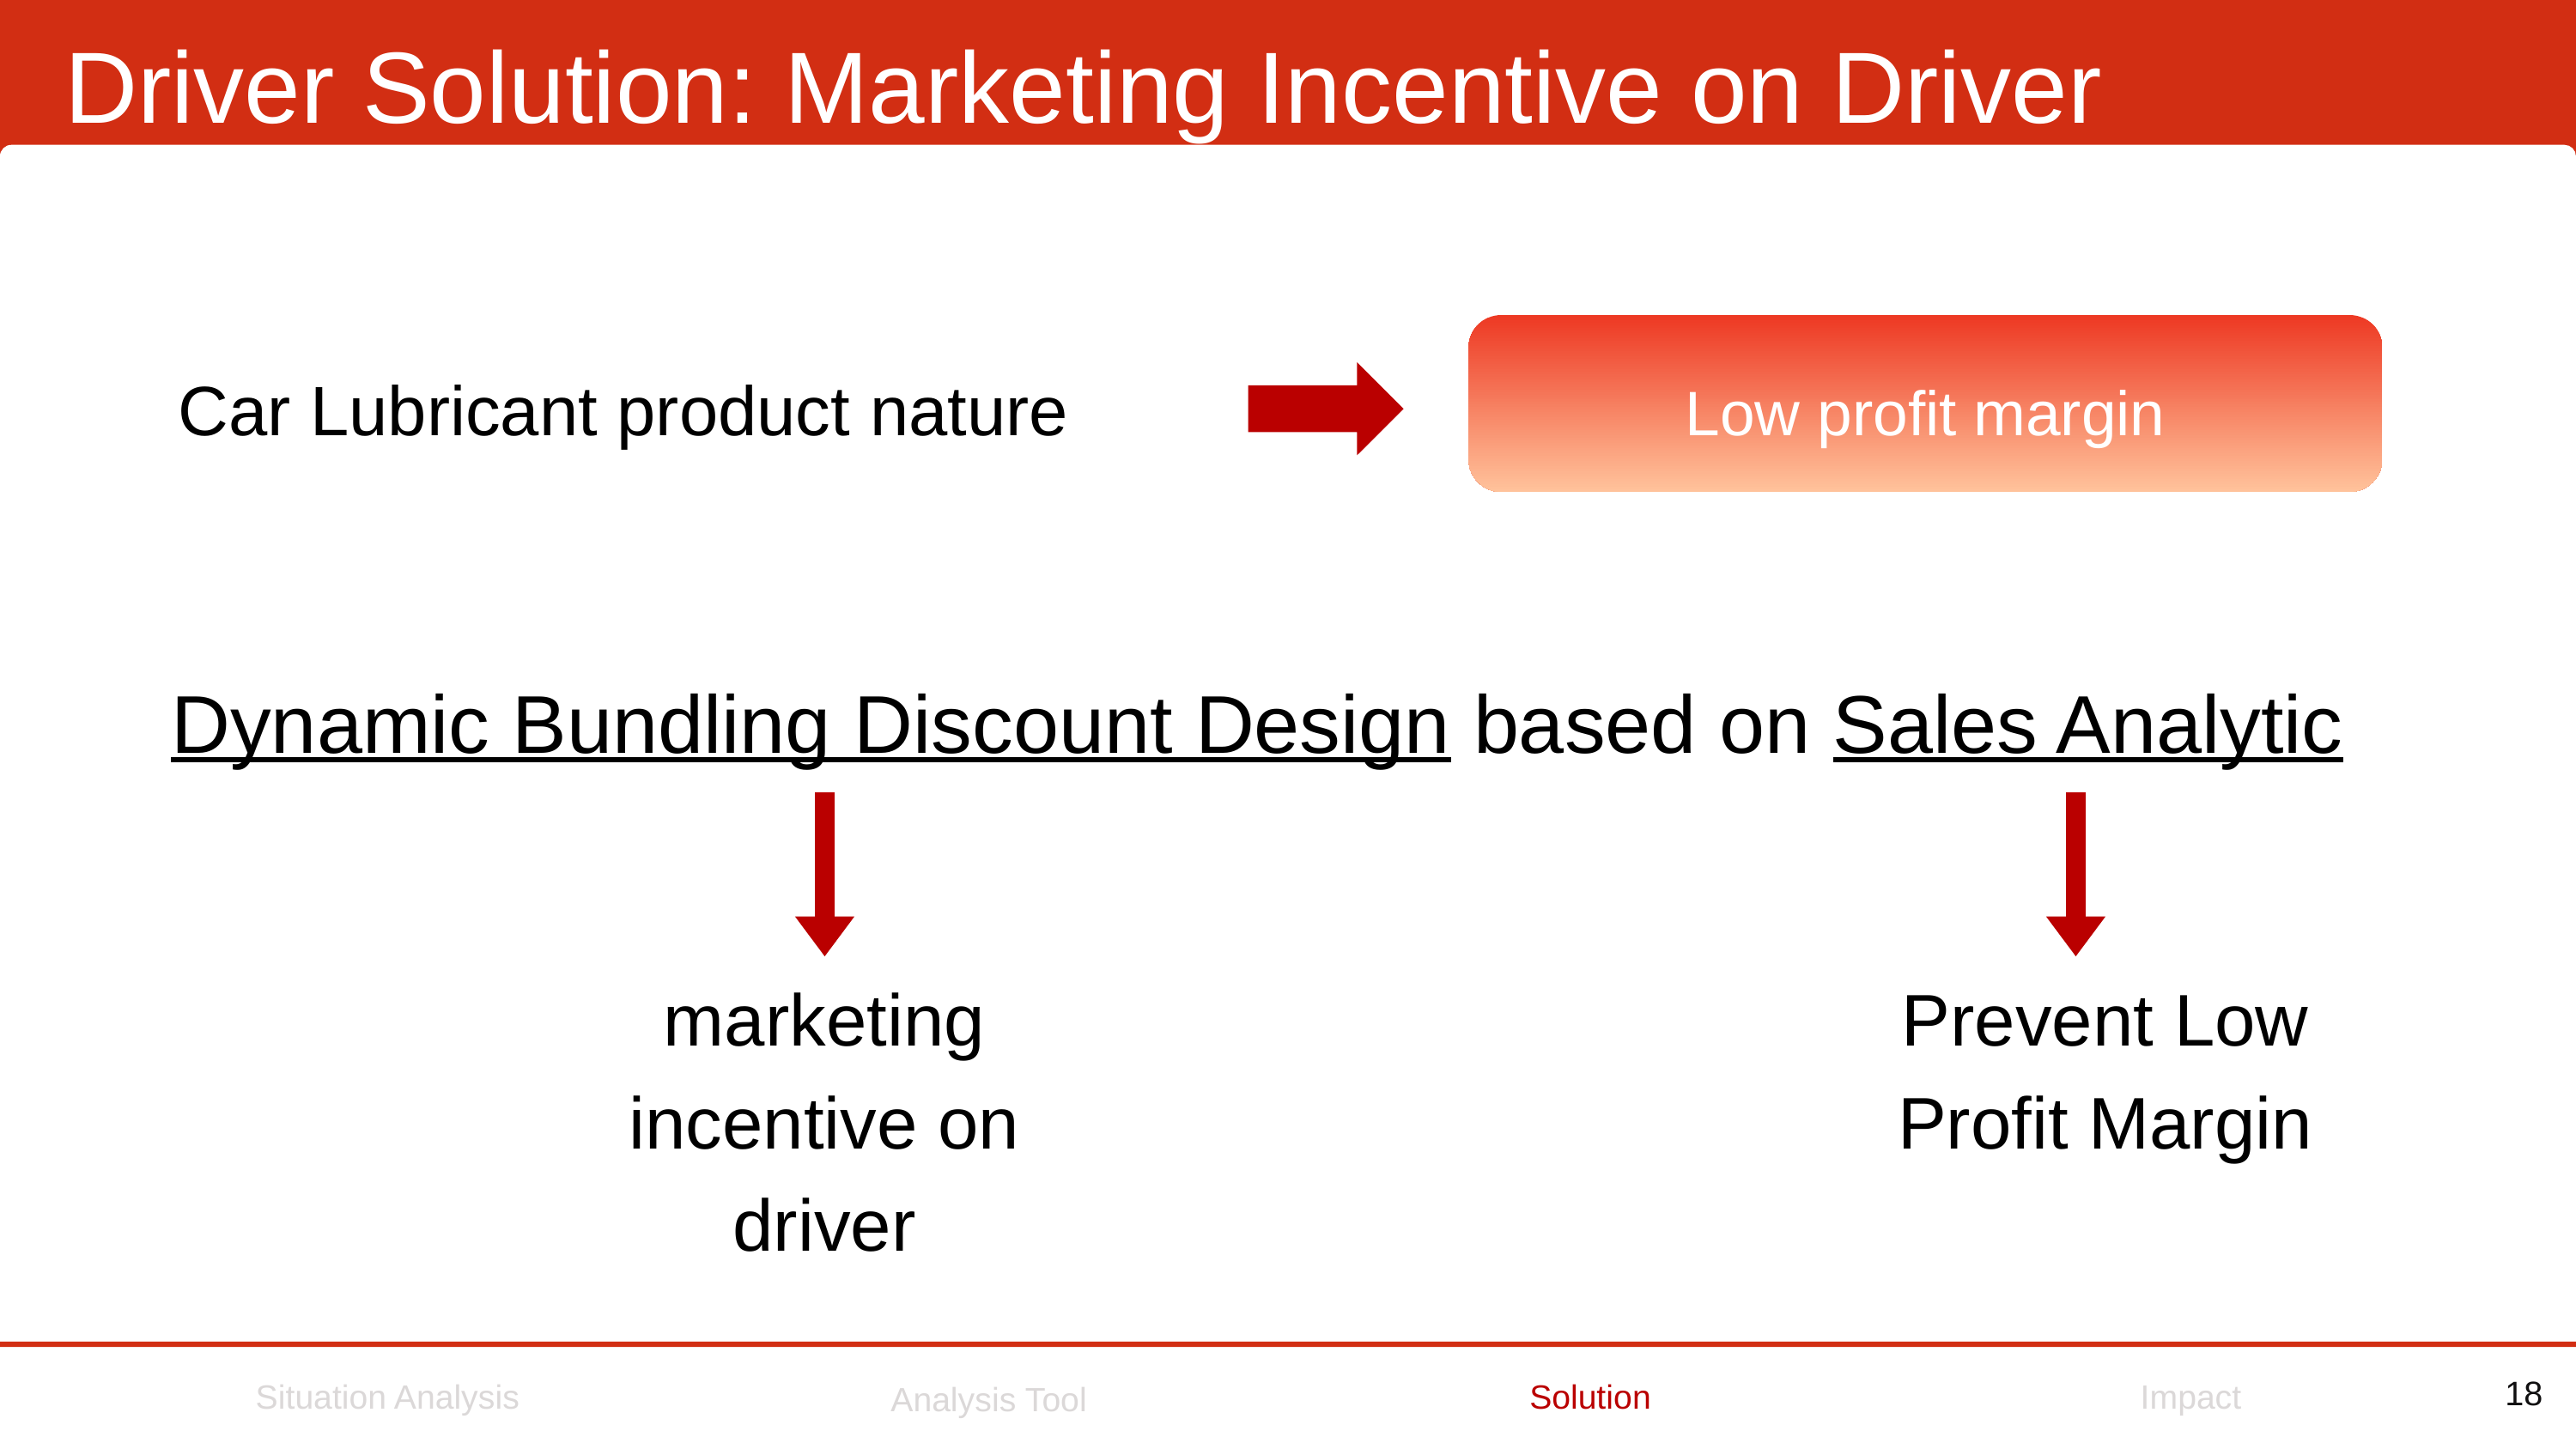

Driver Solution: Marketing Incentive on Driver

Car Lubricant product nature
Low profit margin

Dynamic Bundling Discount Design based on Sales Analytic

marketing incentive on driver
Prevent Low Profit Margin

Situation Analysis
Solution
Impact
Analysis Tool
18